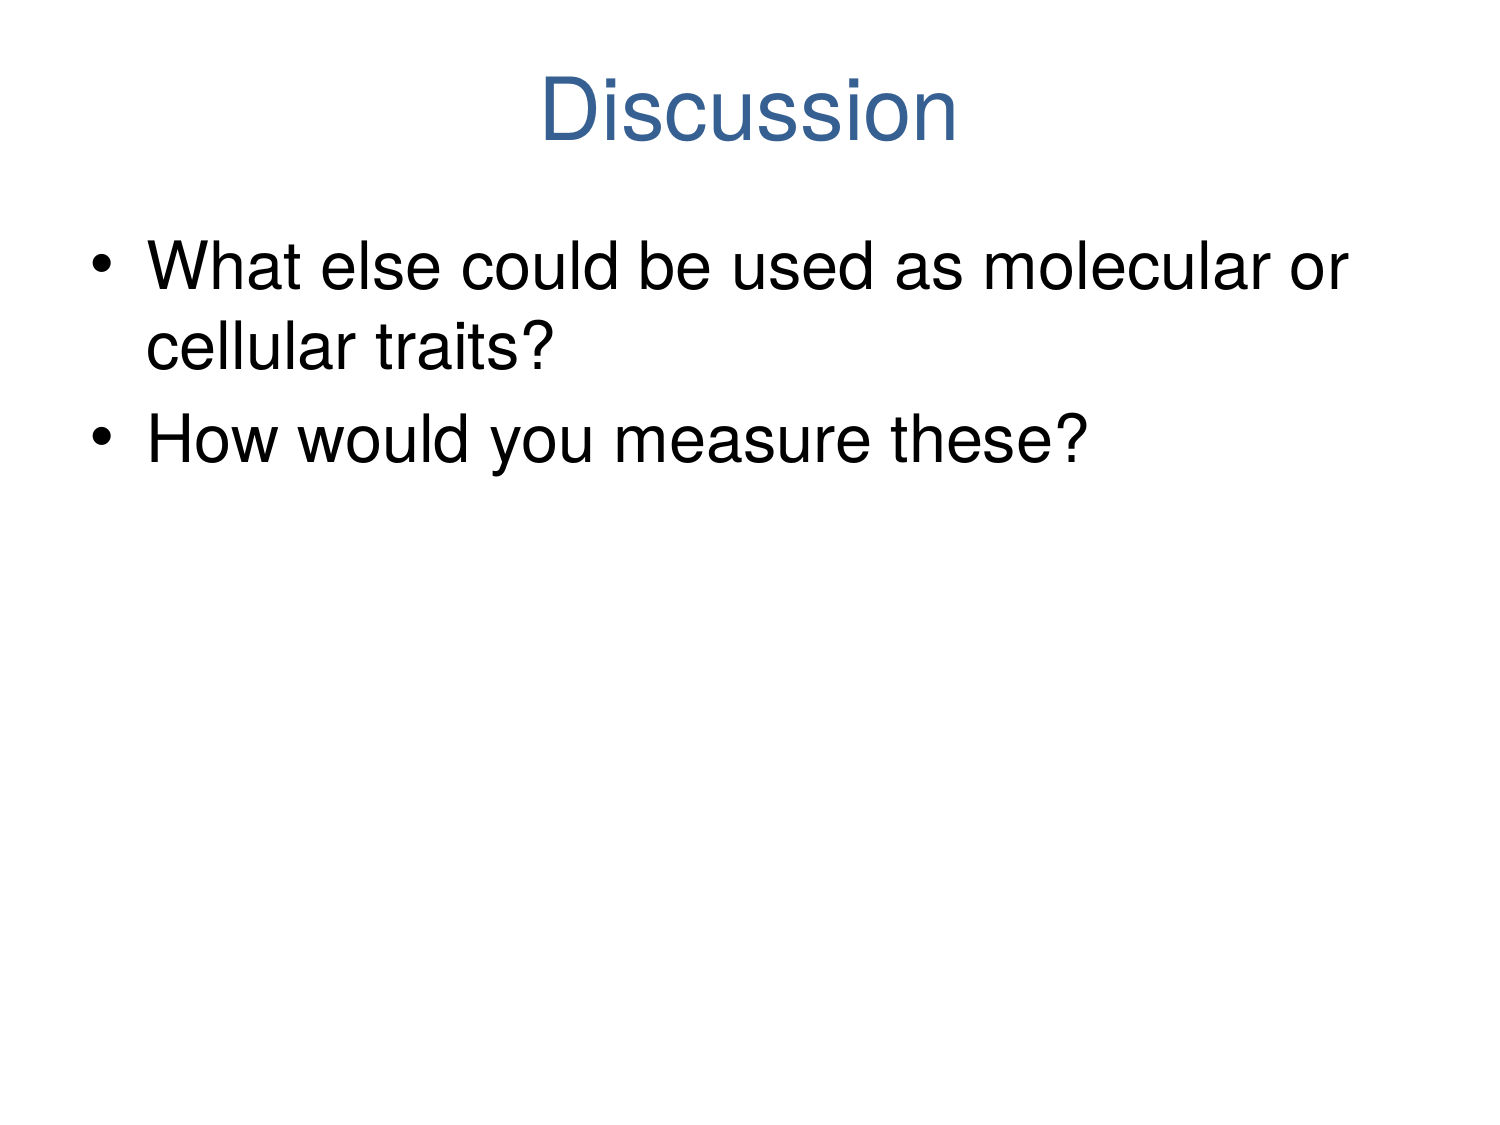

# Discussion
What else could be used as molecular or cellular traits?
How would you measure these?